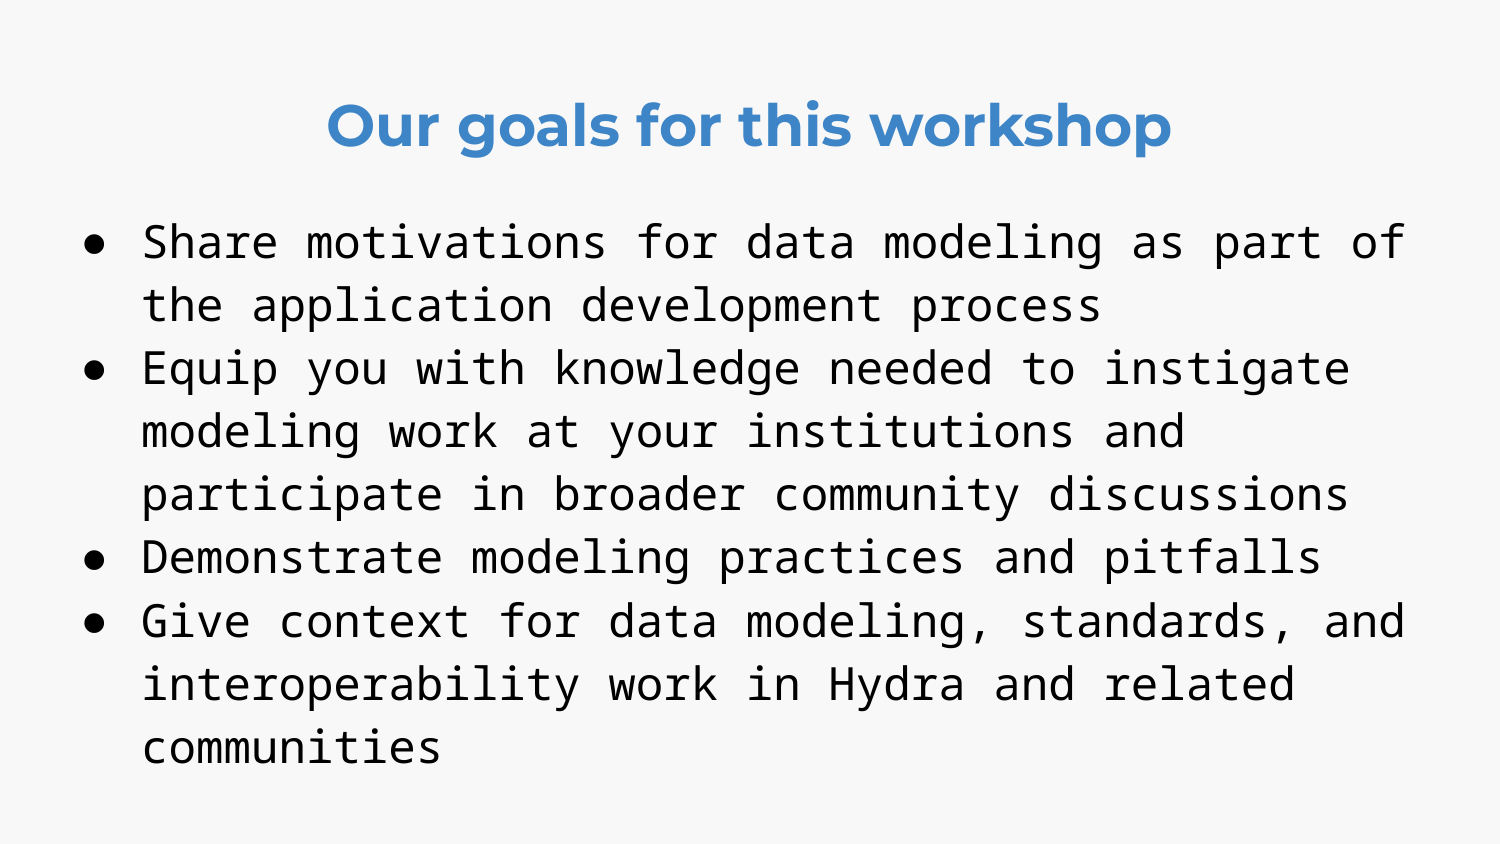

# Our goals for this workshop
Share motivations for data modeling as part of the application development process
Equip you with knowledge needed to instigate modeling work at your institutions and participate in broader community discussions
Demonstrate modeling practices and pitfalls
Give context for data modeling, standards, and interoperability work in Hydra and related communities